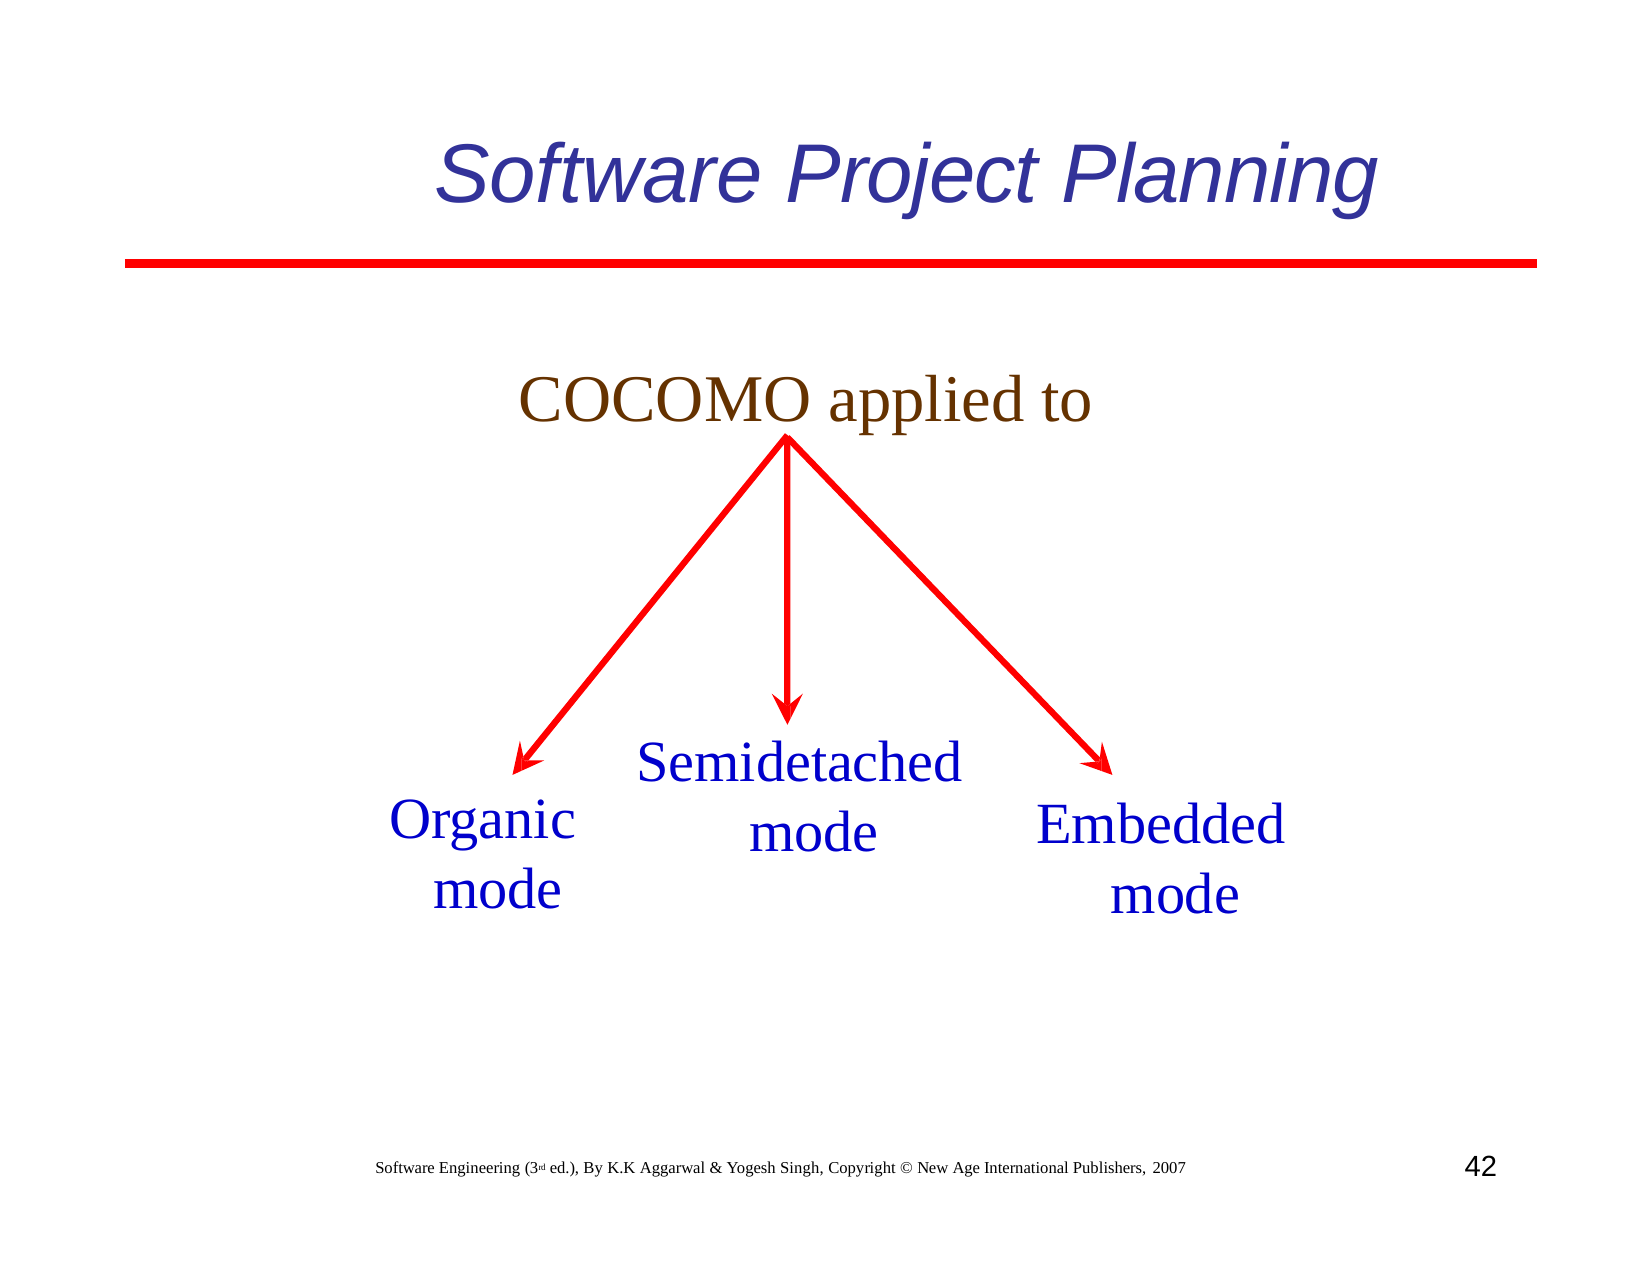

# Software Project Planning

COCOMO applied to

Semidetached  mode
Organic  mode
Embedded  mode
42
Software Engineering (3rd  ed.), By K.K Aggarwal & Yogesh Singh, Copyright © New Age International Publishers, 2007